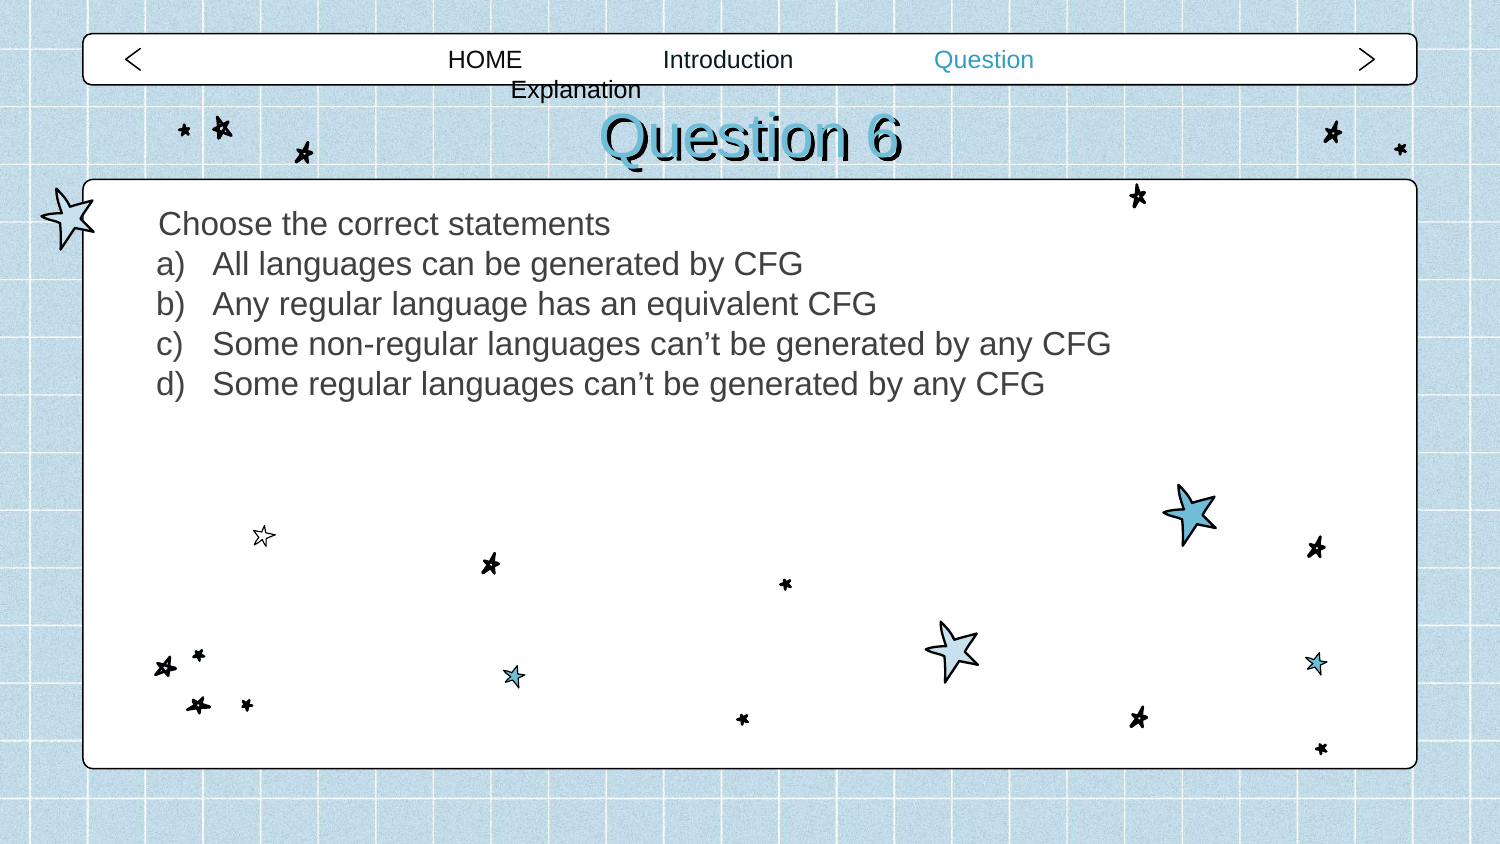

HOME                    Introduction                    Question                    Explanation

# Question 6

Choose the correct statements
All languages can be generated by CFG
Any regular language has an equivalent CFG
Some non-regular languages can’t be generated by any CFG
Some regular languages can’t be generated by any CFG